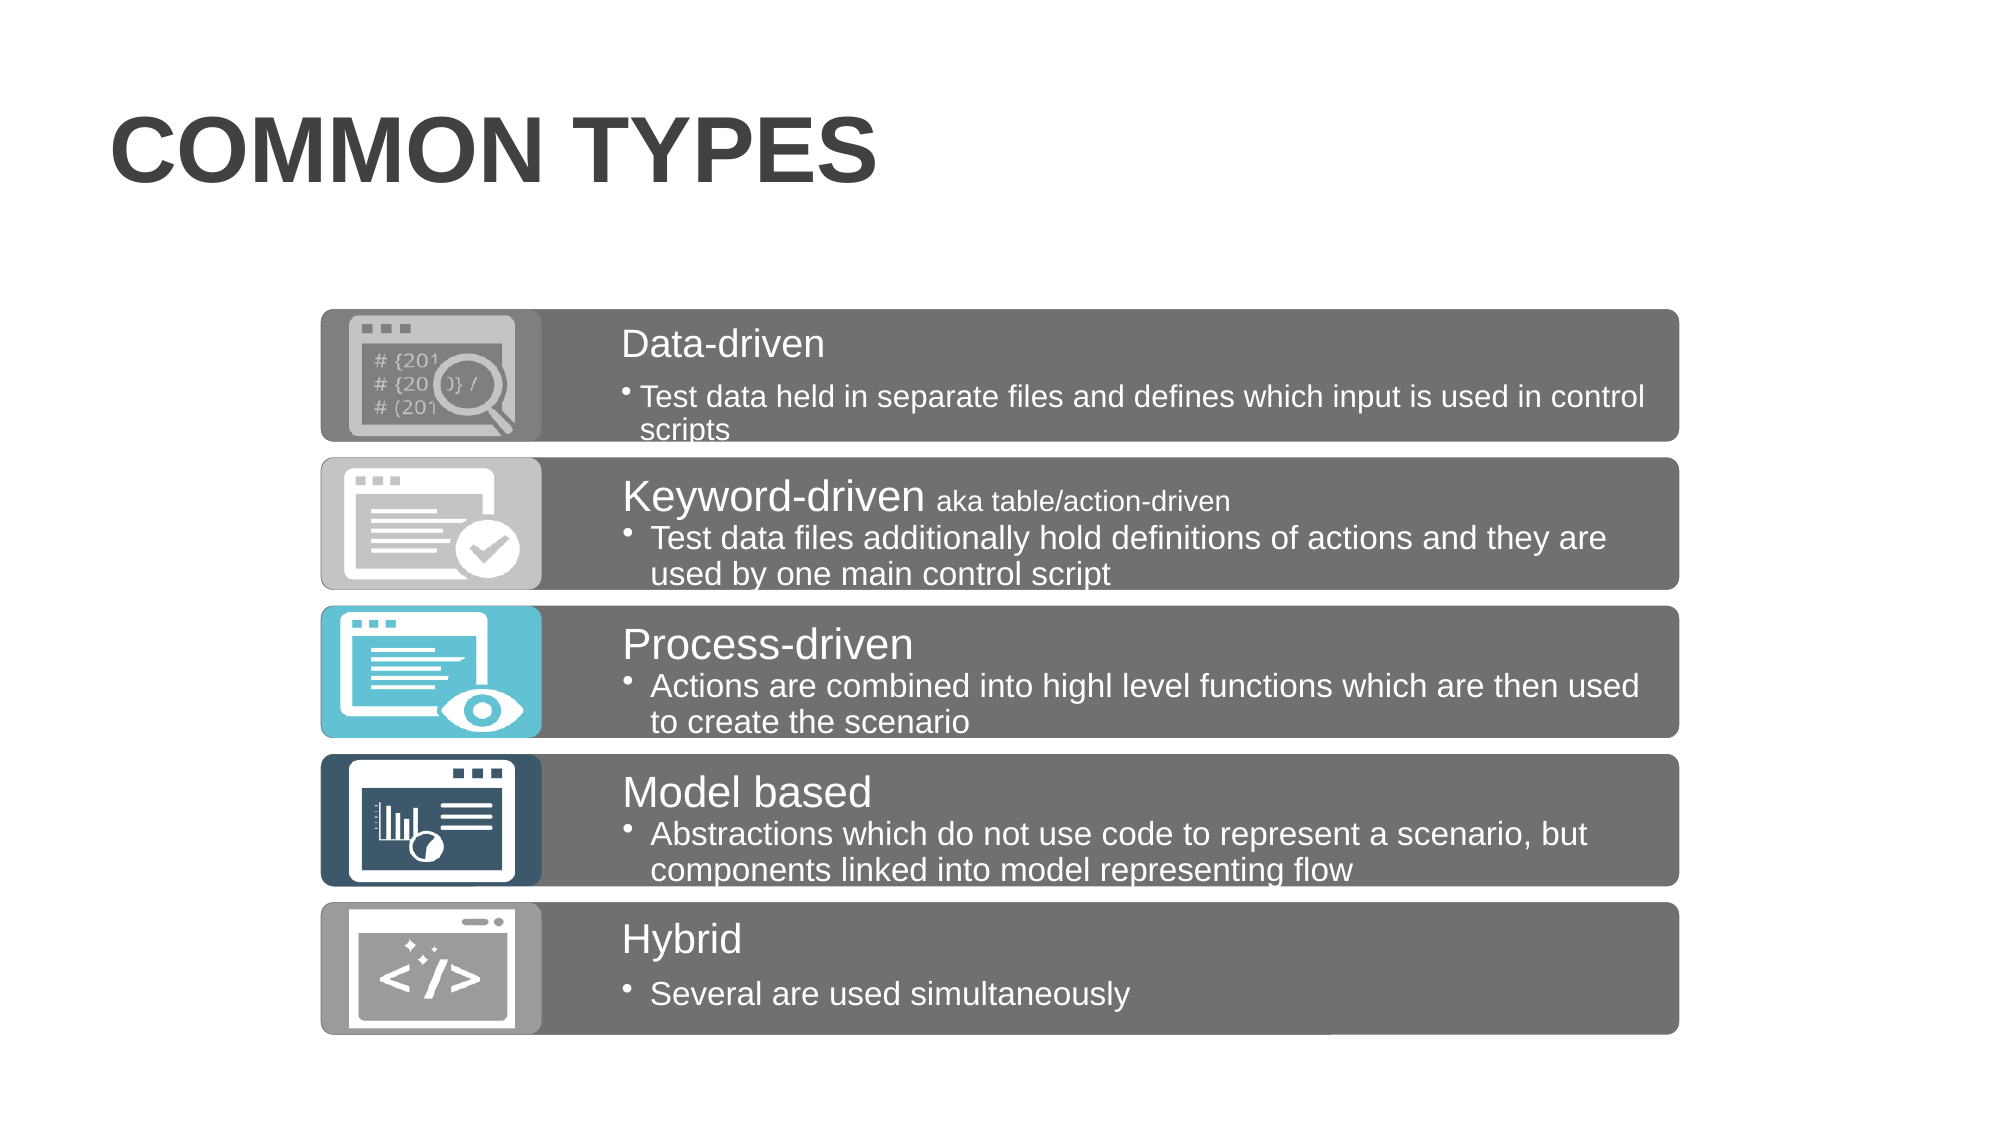

# Common types
Data-driven
Test data held in separate files and defines which input is used in control scripts
Keyword-driven aka table/action-driven
Test data files additionally hold definitions of actions and they are used by one main control script
Process-driven
Actions are combined into highl level functions which are then used to create the scenario
Model based
Abstractions which do not use code to represent a scenario, but components linked into model representing flow
Hybrid
Several are used simultaneously